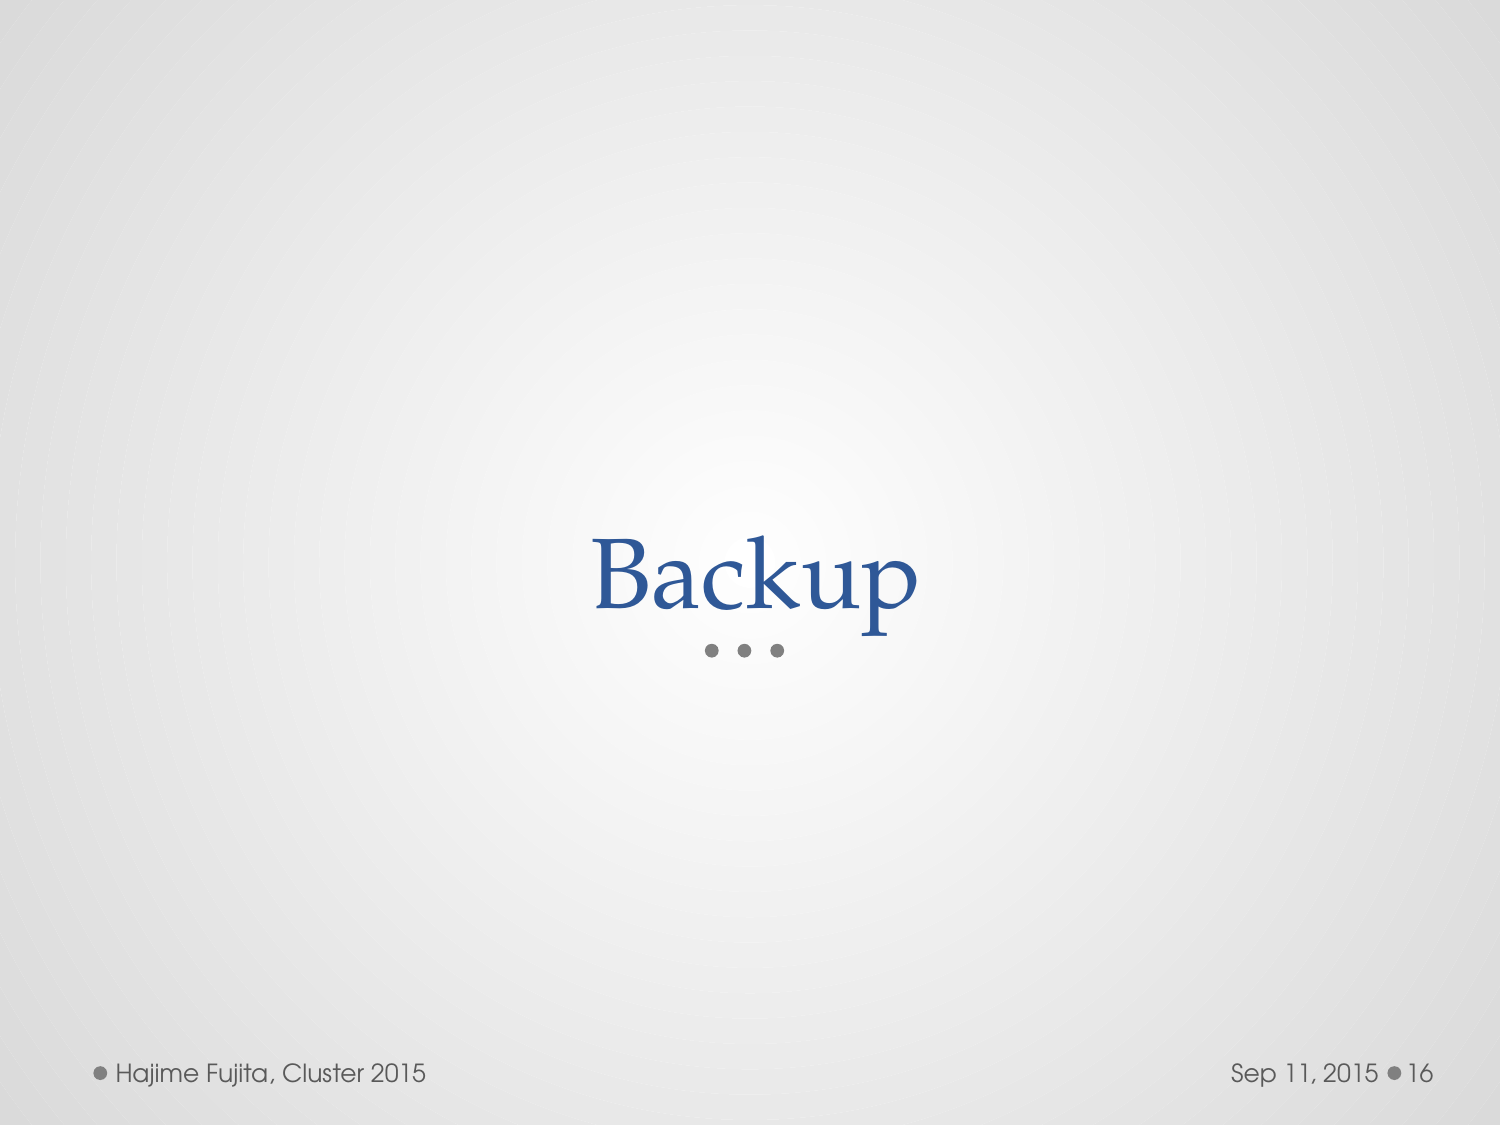

# Backup

Hajime Fujita, Cluster 2015
Sep 11, 2015
16